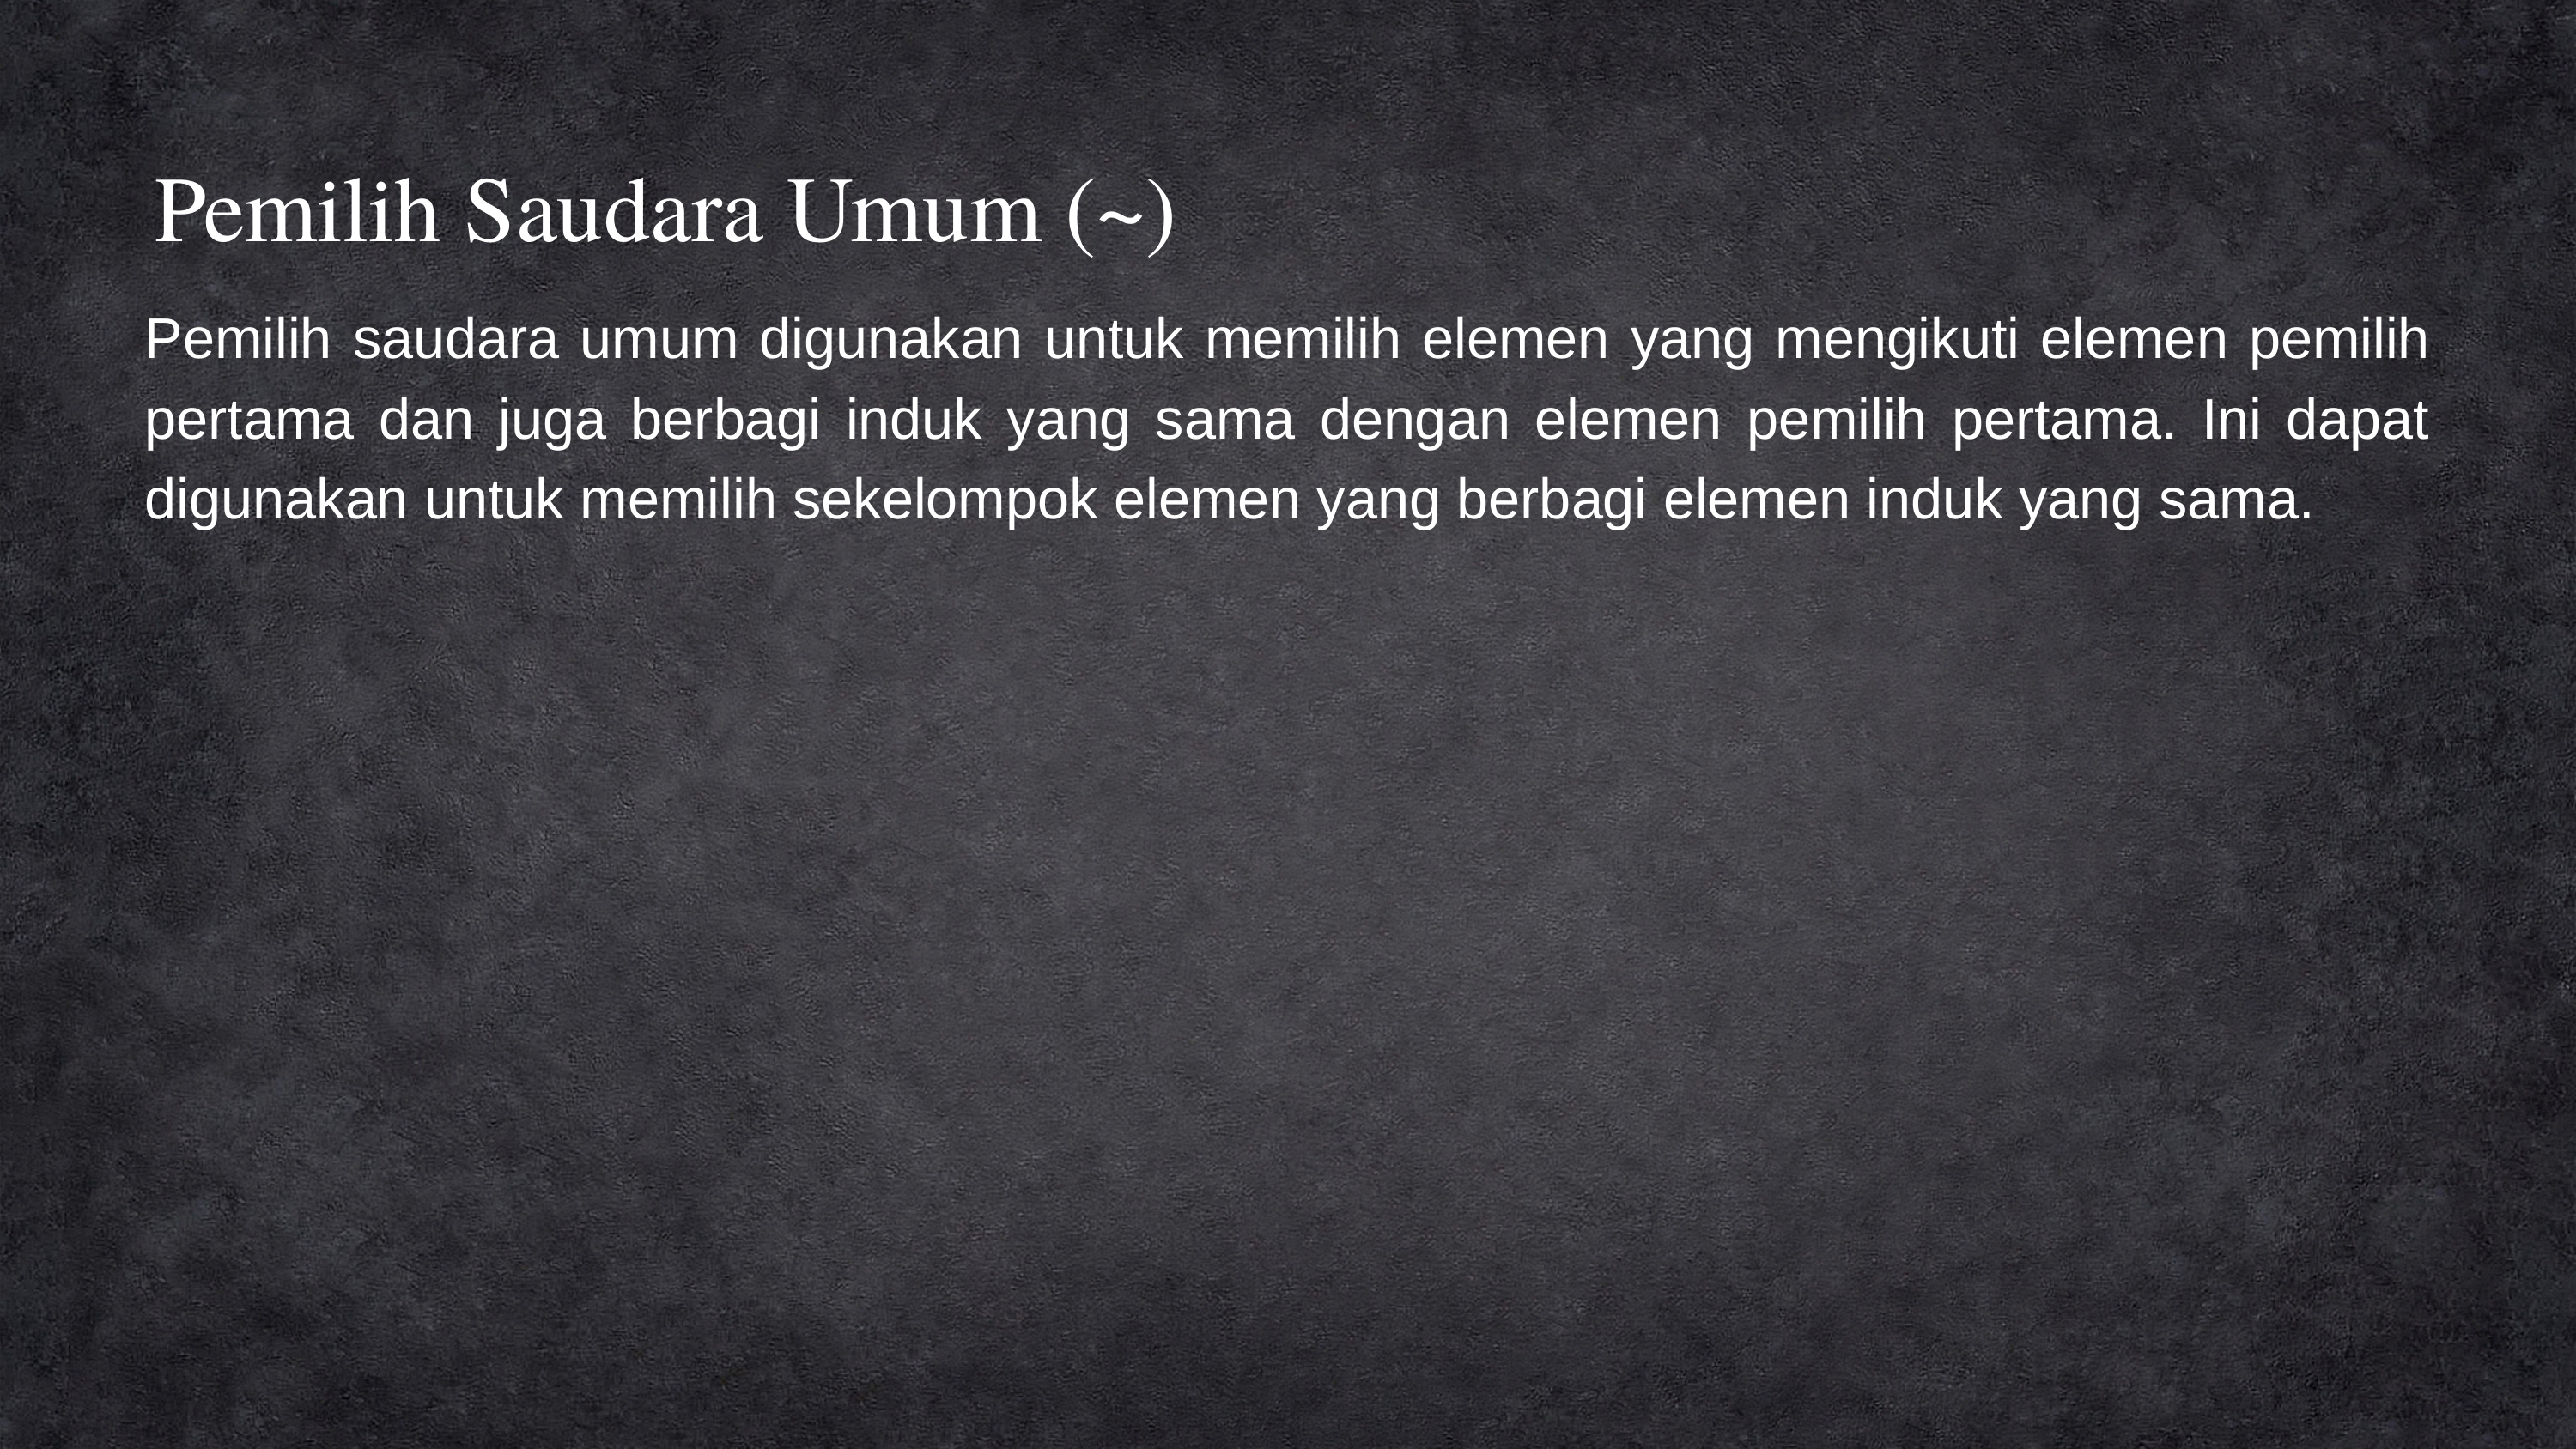

Pemilih Saudara Umum (~)
Pemilih saudara umum digunakan untuk memilih elemen yang mengikuti elemen pemilih pertama dan juga berbagi induk yang sama dengan elemen pemilih pertama. Ini dapat digunakan untuk memilih sekelompok elemen yang berbagi elemen induk yang sama.